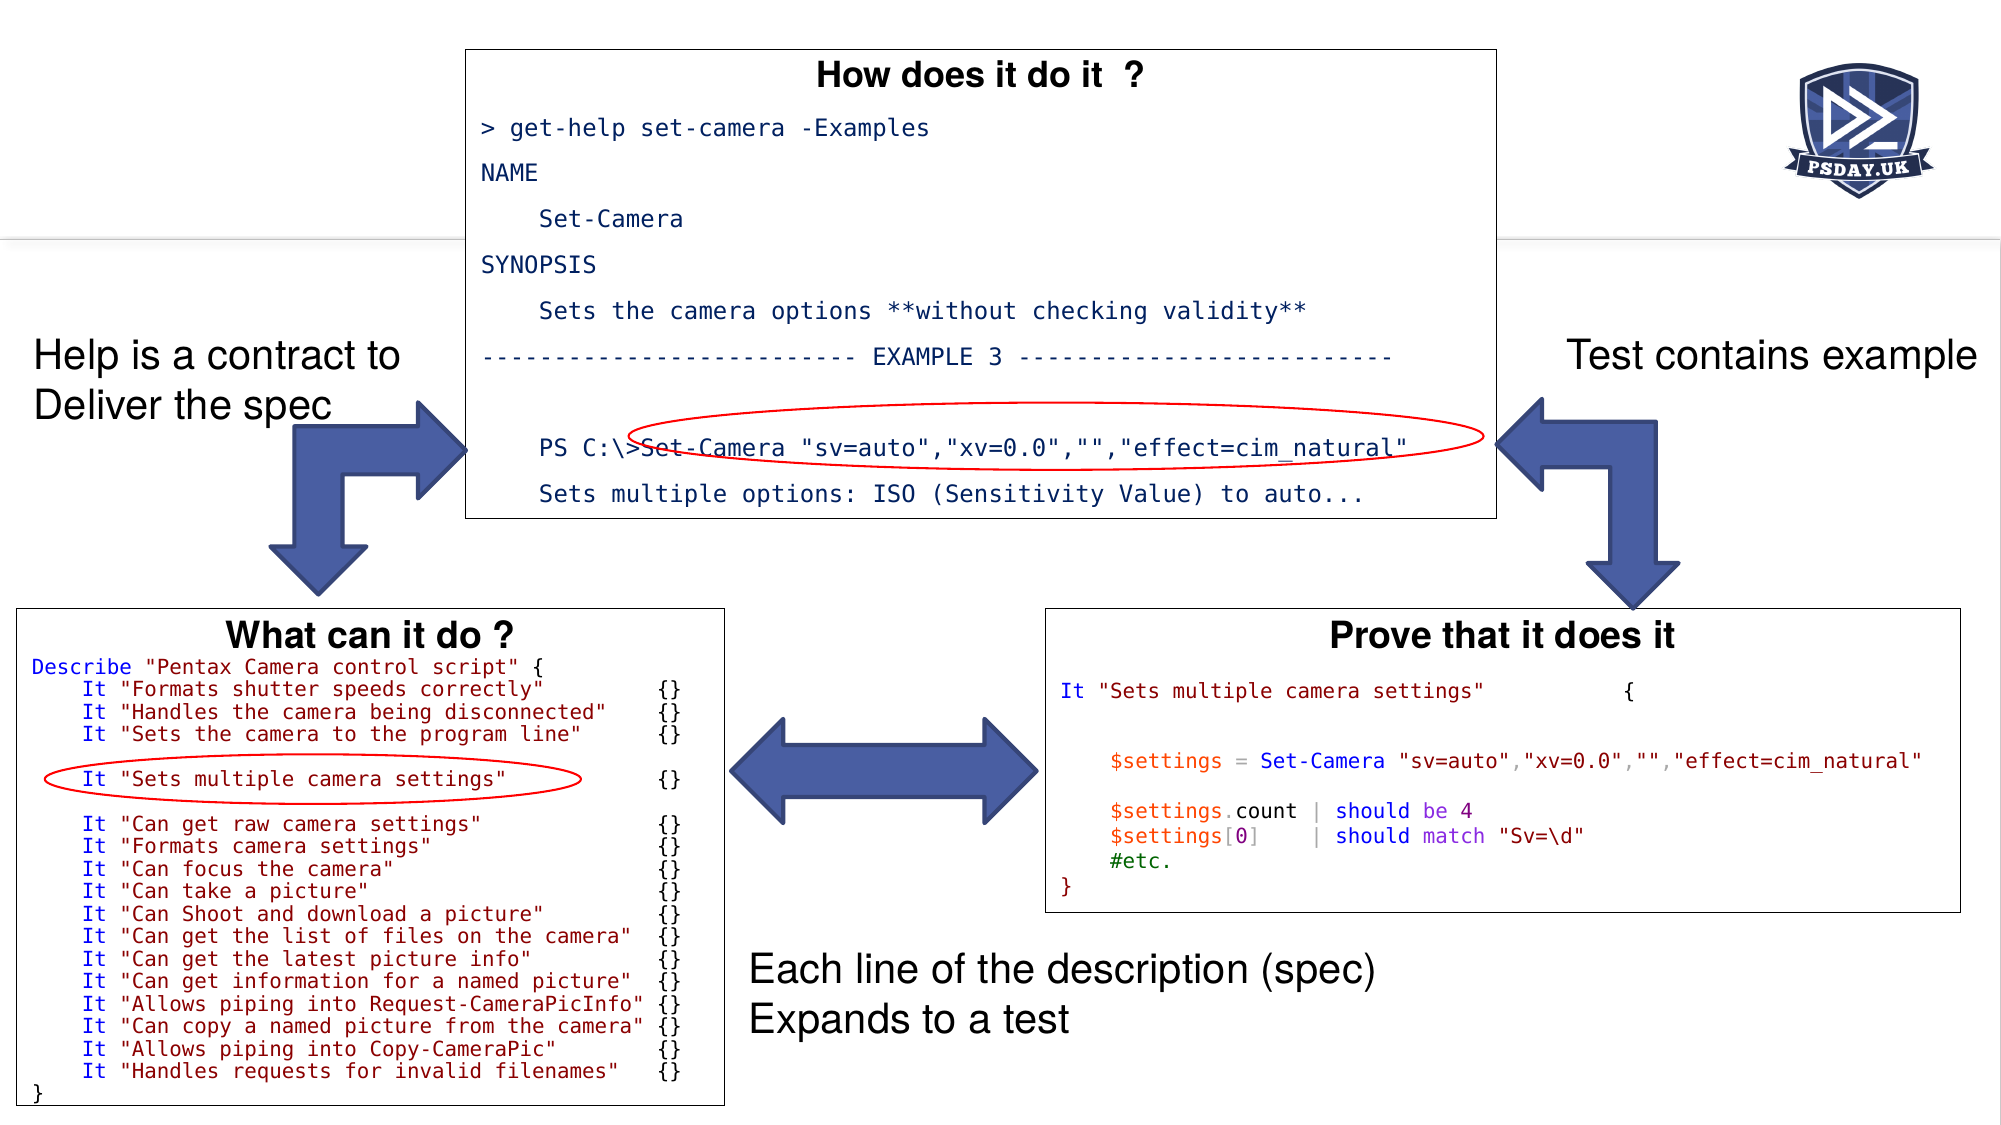

How does it do it  ?
> get-help set-camera -Examples
NAME
    Set-Camera
SYNOPSIS
    Sets the camera options **without checking validity**
-------------------------- EXAMPLE 3 --------------------------

    PS C:\>Set-Camera "sv=auto","xv=0.0","","effect=cim_natural"
    Sets multiple options: ISO (Sensitivity Value) to auto...

Help is a contract to
Deliver the spec

Test contains example

Prove that it does it
It "Sets multiple camera settings"           {
    $settings = Set-Camera "sv=auto","xv=0.0","","effect=cim_natural"

    $settings.count | should be 4
    $settings[0]    | should match "Sv=\d"
    #etc.
}

What can it do ?
Describe "Pentax Camera control script" {
    It "Formats shutter speeds correctly"         {}
    It "Handles the camera being disconnected"    {}
    It "Sets the camera to the program line"      {}

    It "Sets multiple camera settings"            {}

    It "Can get raw camera settings"              {}
    It "Formats camera settings"                  {}
    It "Can focus the camera"                     {}
    It "Can take a picture"                       {}
    It "Can Shoot and download a picture"         {}
    It "Can get the list of files on the camera"  {}
    It "Can get the latest picture info"          {}
    It "Can get information for a named picture"  {}
    It "Allows piping into Request-CameraPicInfo" {}
    It "Can copy a named picture from the camera" {}
    It "Allows piping into Copy-CameraPic"        {}
    It "Handles requests for invalid filenames"   {}
}

Each line of the description (spec)
Expands to a test